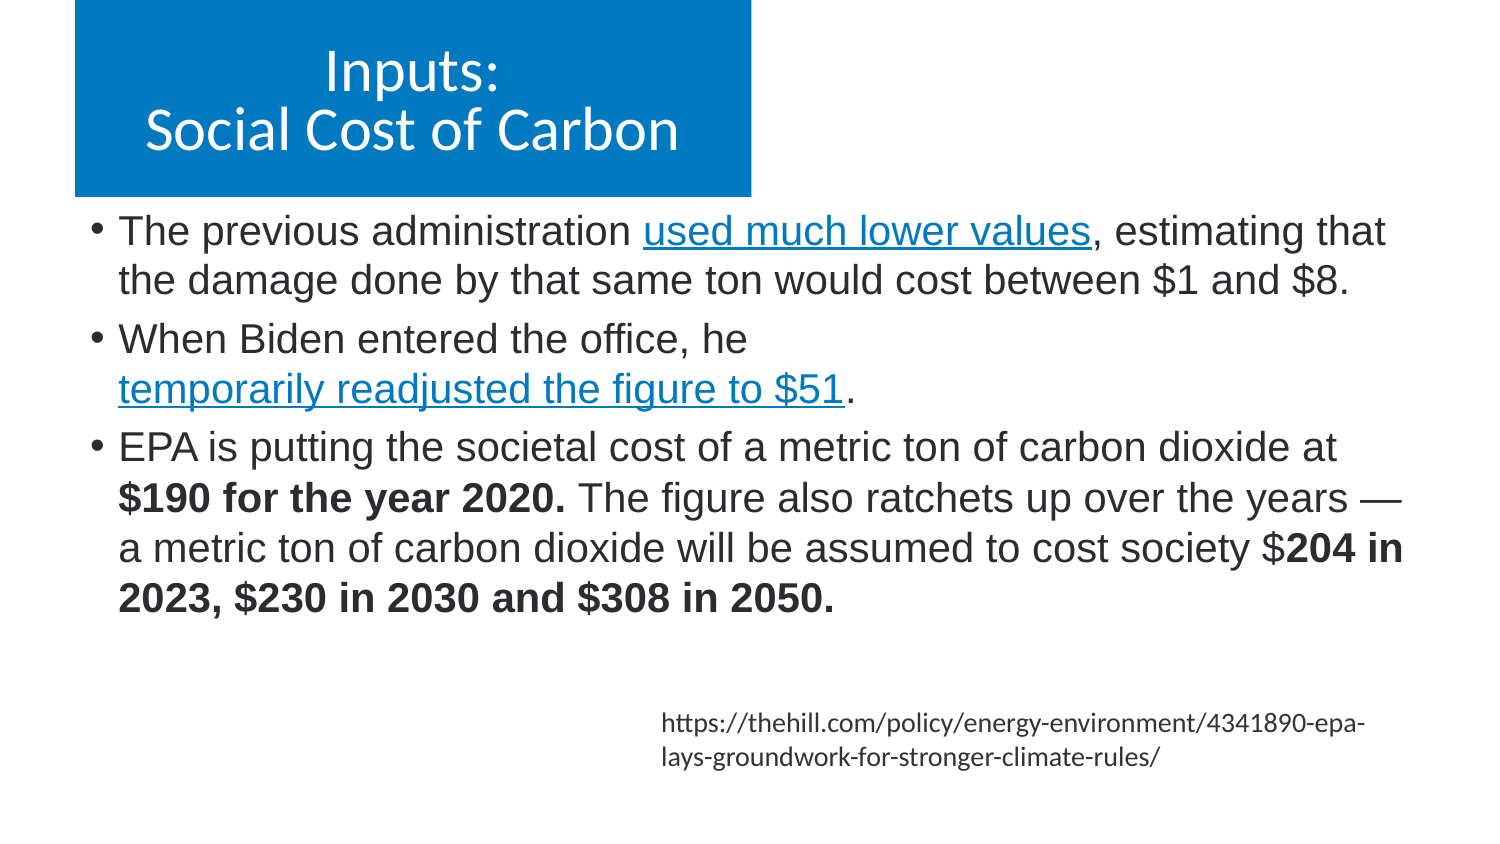

# Inputs: Social Cost of Carbon
The previous administration used much lower values, estimating that the damage done by that same ton would cost between $1 and $8.
When Biden entered the office, he temporarily readjusted the figure to $51.
EPA is putting the societal cost of a metric ton of carbon dioxide at $190 for the year 2020. The figure also ratchets up over the years — a metric ton of carbon dioxide will be assumed to cost society $204 in 2023, $230 in 2030 and $308 in 2050.
https://thehill.com/policy/energy-environment/4341890-epa-lays-groundwork-for-stronger-climate-rules/